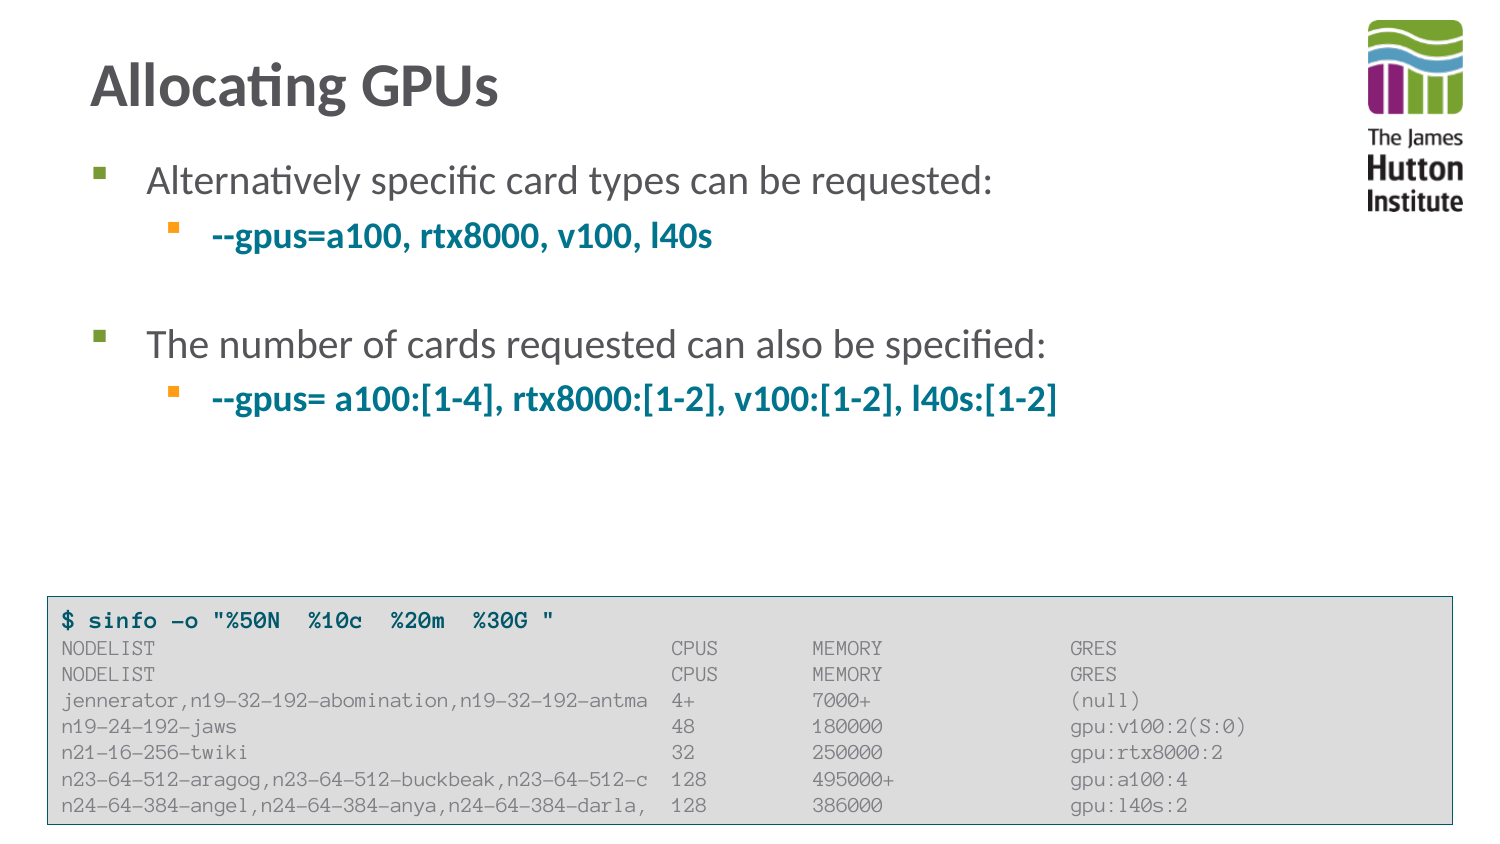

# Allocating GPUs
Alternatively specific card types can be requested:
--gpus=a100, rtx8000, v100, l40s

The number of cards requested can also be specified:
--gpus= a100:[1-4], rtx8000:[1-2], v100:[1-2], l40s:[1-2]
$ sinfo -o "%50N  %10c  %20m  %30G "
NODELIST                                            CPUS        MEMORY                GRES
NODELIST                                            CPUS        MEMORY                GRES
jennerator,n19-32-192-abomination,n19-32-192-antma  4+          7000+                 (null)
n19-24-192-jaws                                     48          180000                gpu:v100:2(S:0)
n21-16-256-twiki                                    32          250000                gpu:rtx8000:2
n23-64-512-aragog,n23-64-512-buckbeak,n23-64-512-c  128         495000+               gpu:a100:4
n24-64-384-angel,n24-64-384-anya,n24-64-384-darla,  128         386000                gpu:l40s:2